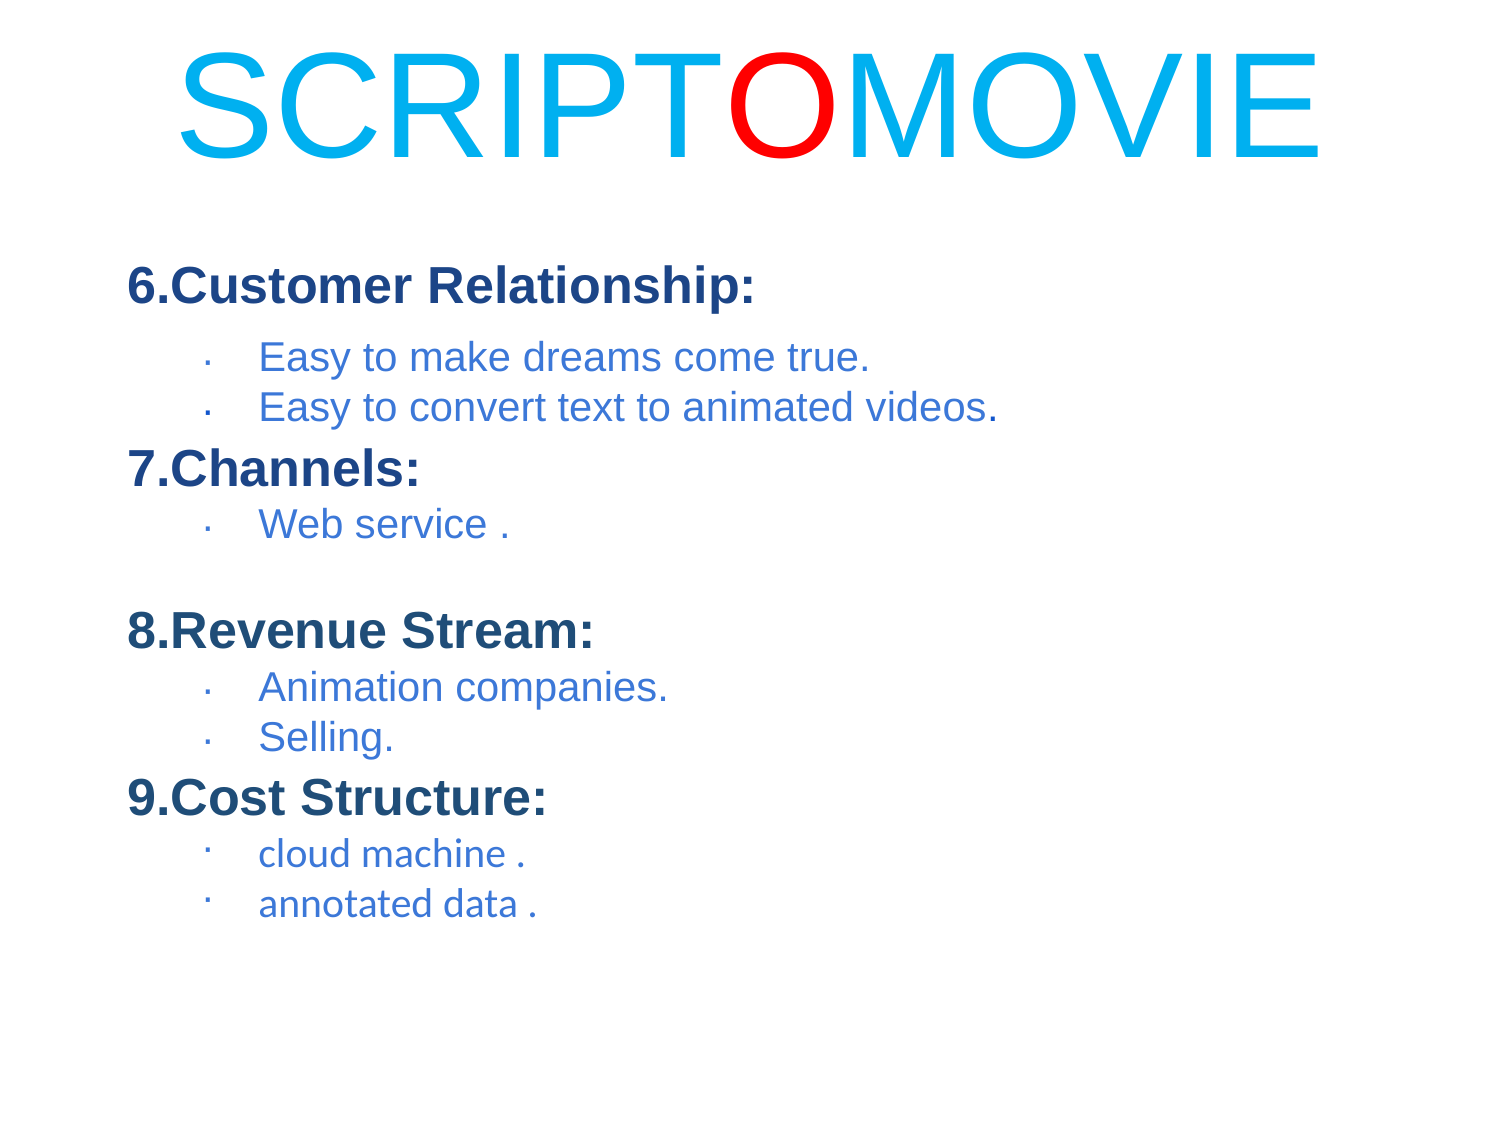

SCRIPTOMOVIE
6.Customer Relationship:
Easy to make dreams come true.
Easy to convert text to animated videos.
7.Channels:
Web service .
 
8.Revenue Stream:
Animation companies.
Selling.
9.Cost Structure:
cloud machine .
annotated data .